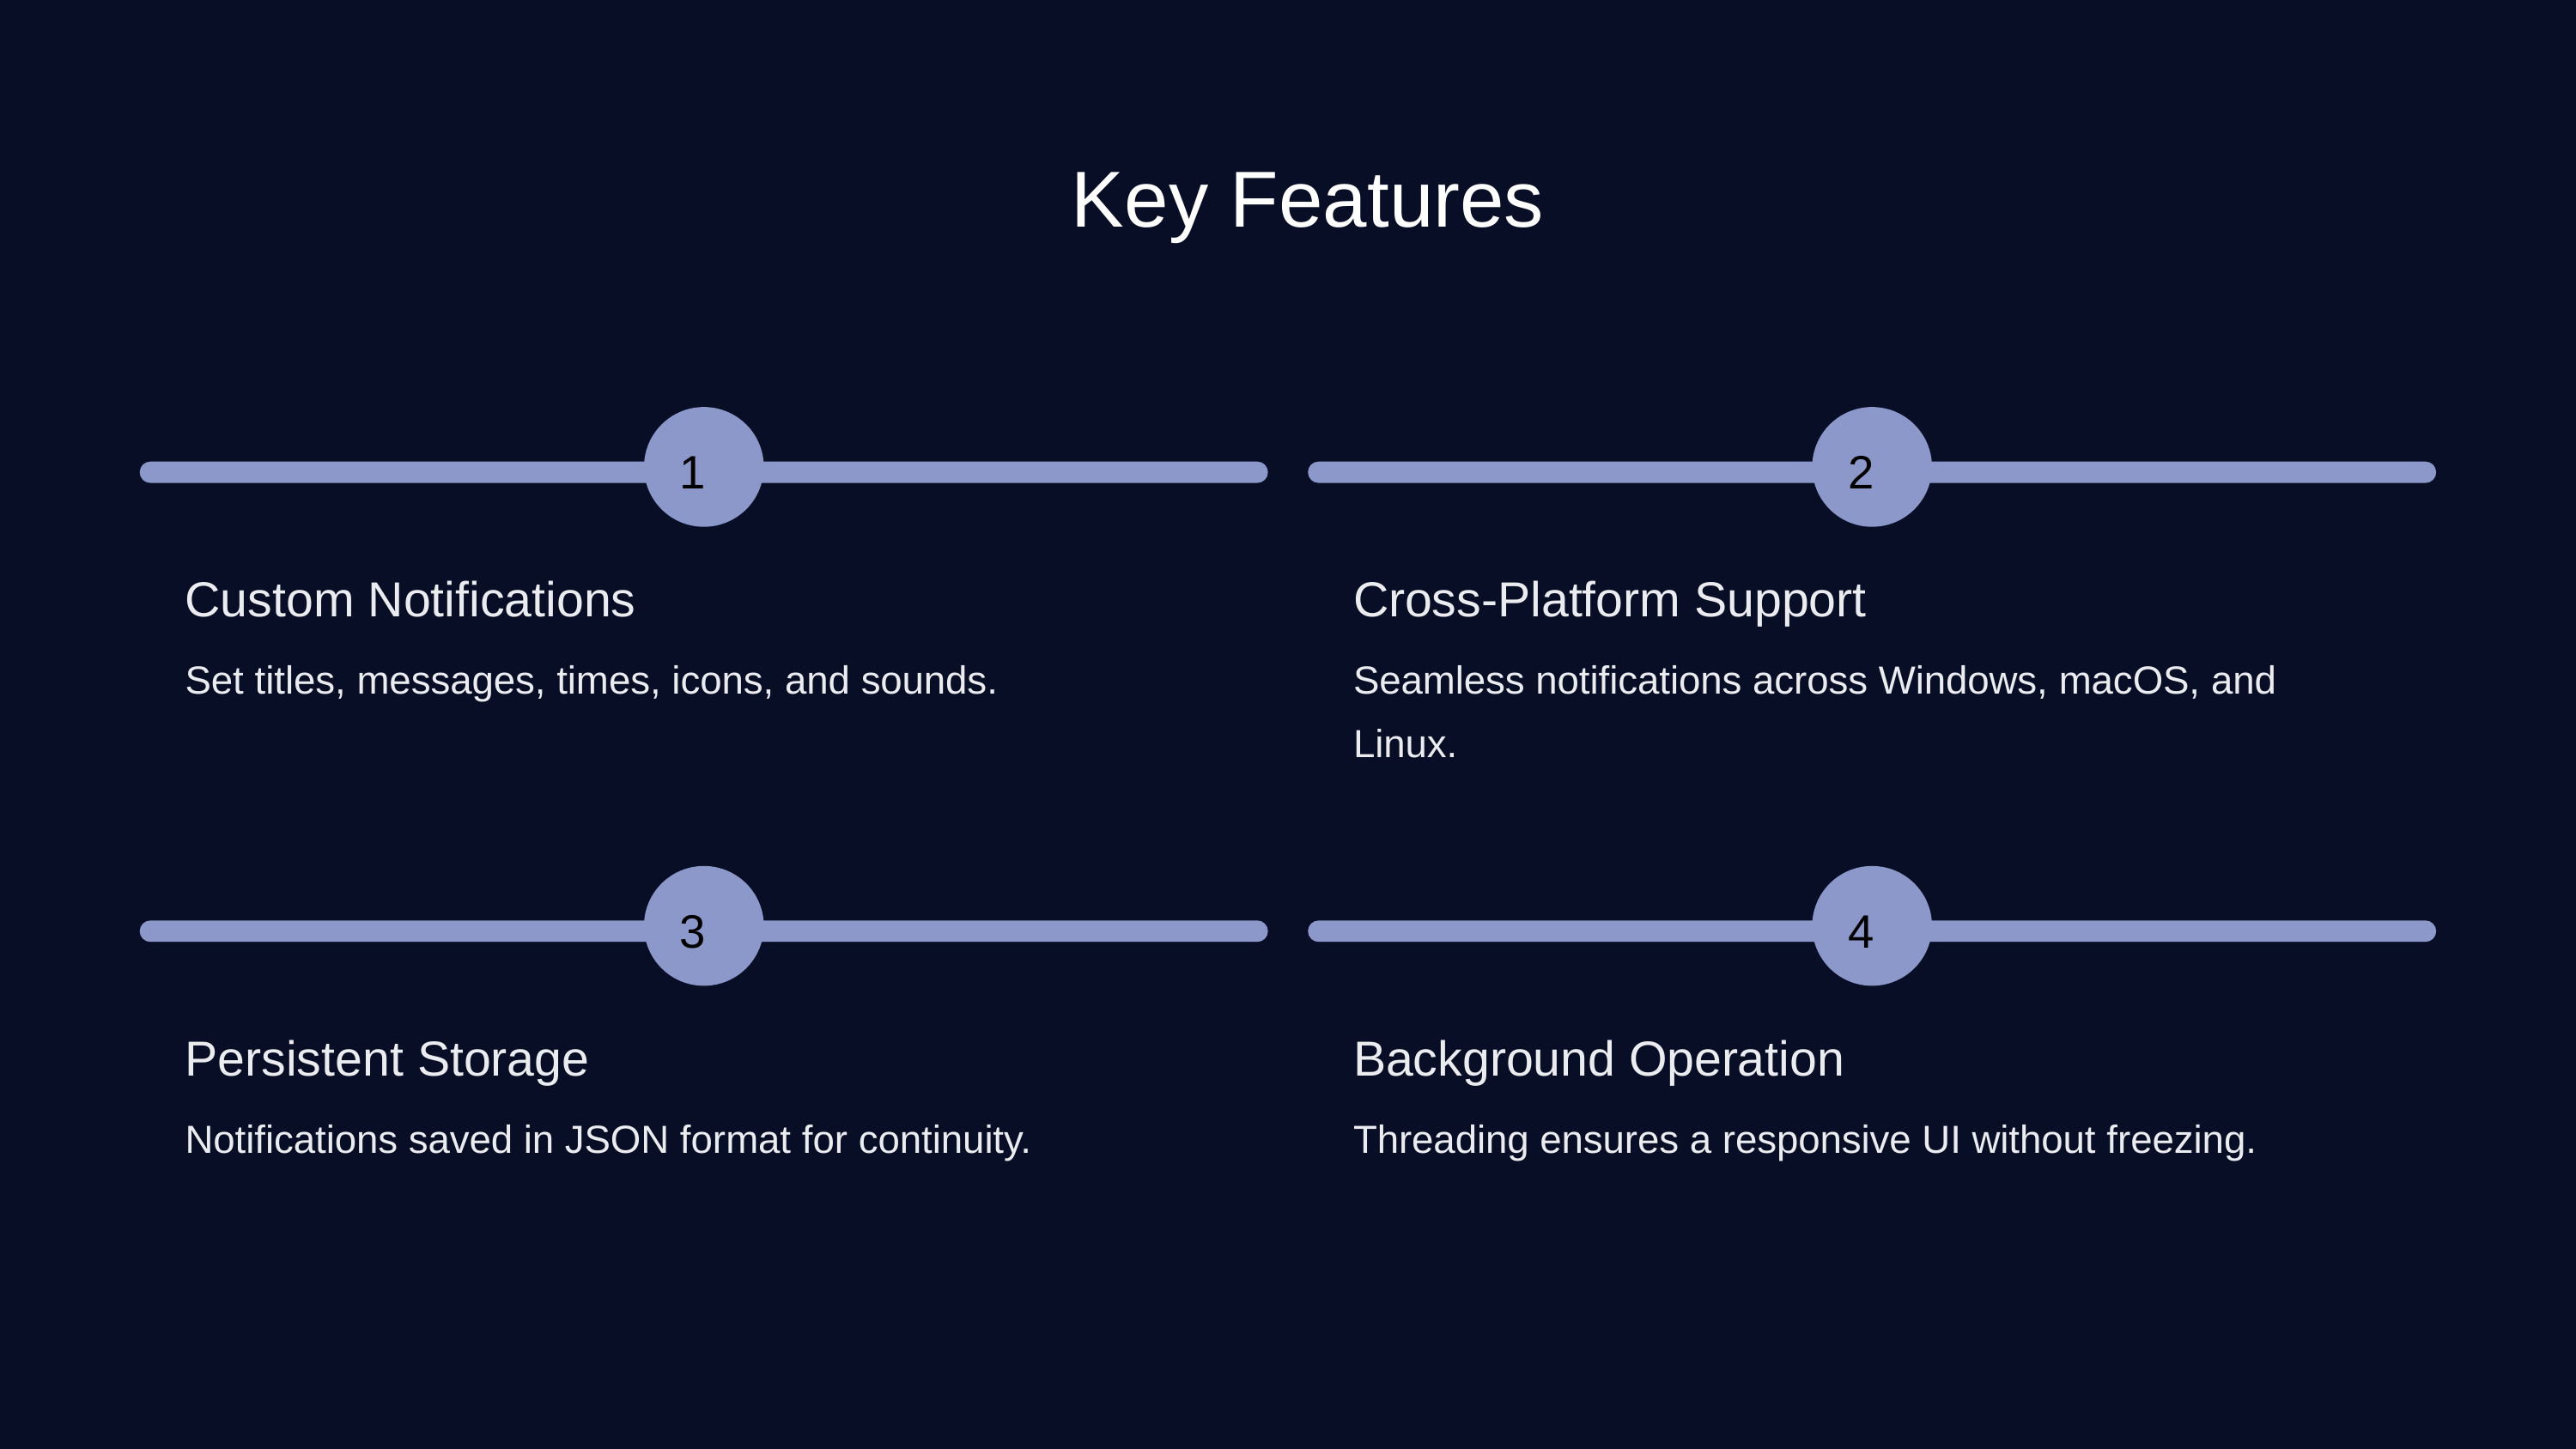

Key Features

1
2

Custom Notifications
Cross-Platform Support
Set titles, messages, times, icons, and sounds.
Seamless notifications across Windows, macOS, and Linux.

3
4

Persistent Storage
Background Operation
Notifications saved in JSON format for continuity.
Threading ensures a responsive UI without freezing.